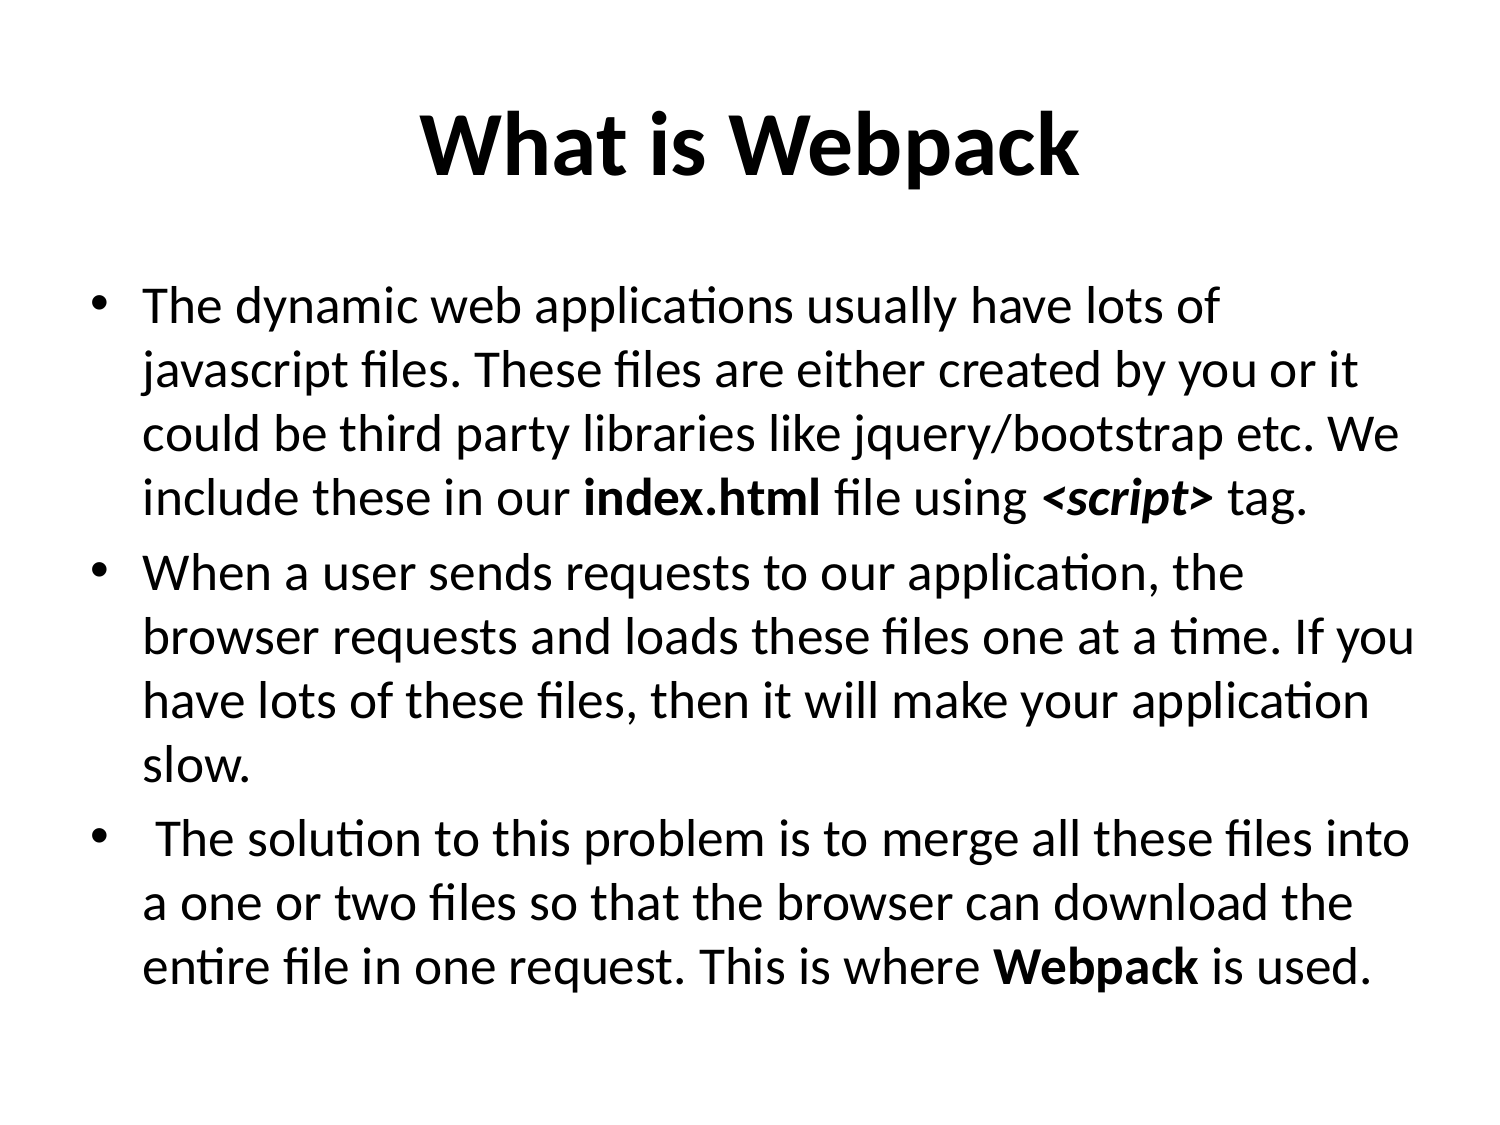

# What is Webpack
The dynamic web applications usually have lots of javascript files. These files are either created by you or it could be third party libraries like jquery/bootstrap etc. We include these in our index.html file using <script> tag.
When a user sends requests to our application, the browser requests and loads these files one at a time. If you have lots of these files, then it will make your application slow.
 The solution to this problem is to merge all these files into a one or two files so that the browser can download the entire file in one request. This is where Webpack is used.